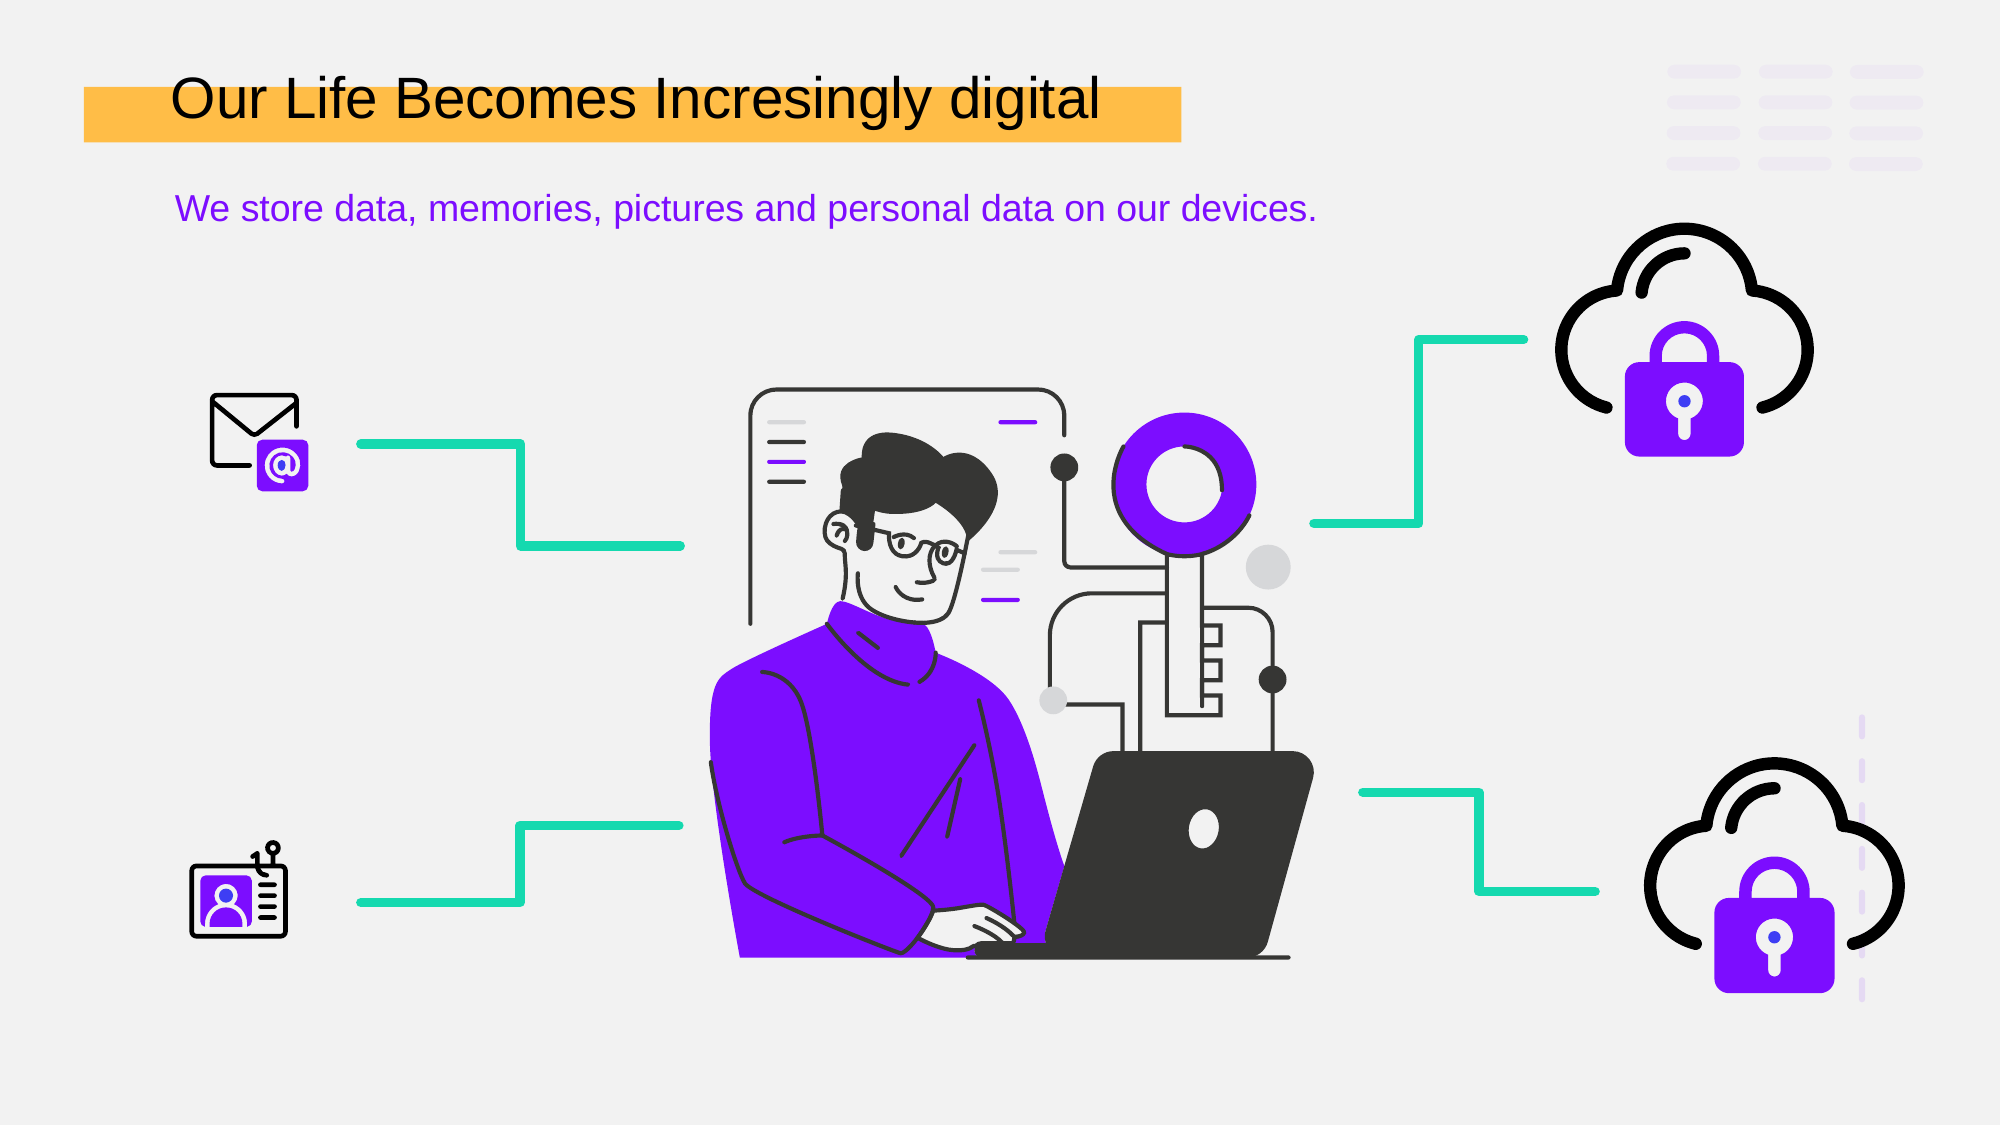

Our Life Becomes Incresingly digital

We store data, memories, pictures and personal data on our devices.